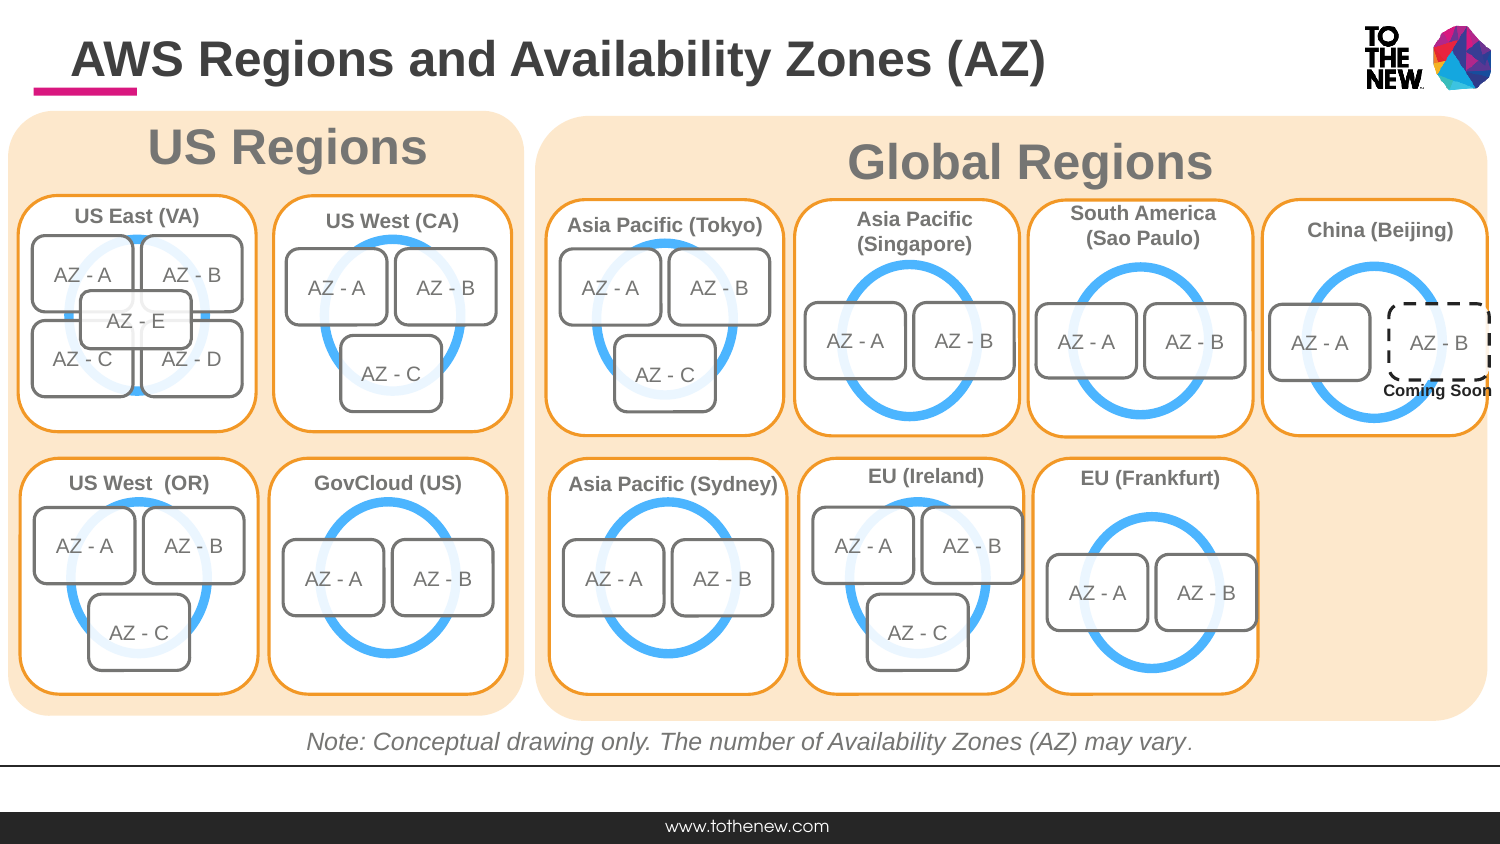

# AWS Regions and Availability Zones (AZ)
US Regions

Global Regions
South America (Sao Paulo)
US East (VA)

AZ - A
AZ - B
AZ - C
AZ - D

US West (CA)

Asia Pacific (Singapore)

Asia Pacific (Tokyo)

AZ - A
AZ - B
AZ - C

China (Beijing)
AZ - A
AZ - B

AZ - E
AZ - A
AZ - B
AZ - A
AZ - B
AZ - B
AZ - A
AZ - C
Coming Soon
EU (Ireland)
EU (Frankfurt)

US West  (OR)

AZ - A
AZ - B
AZ - C

GovCloud (US)

AZ - A
AZ - B

Asia Pacific (Sydney)

AZ - A
AZ - B
AZ - C

AZ - A
AZ - B
AZ - A
AZ - B
Note: Conceptual drawing only. The number of Availability Zones (AZ) may vary.